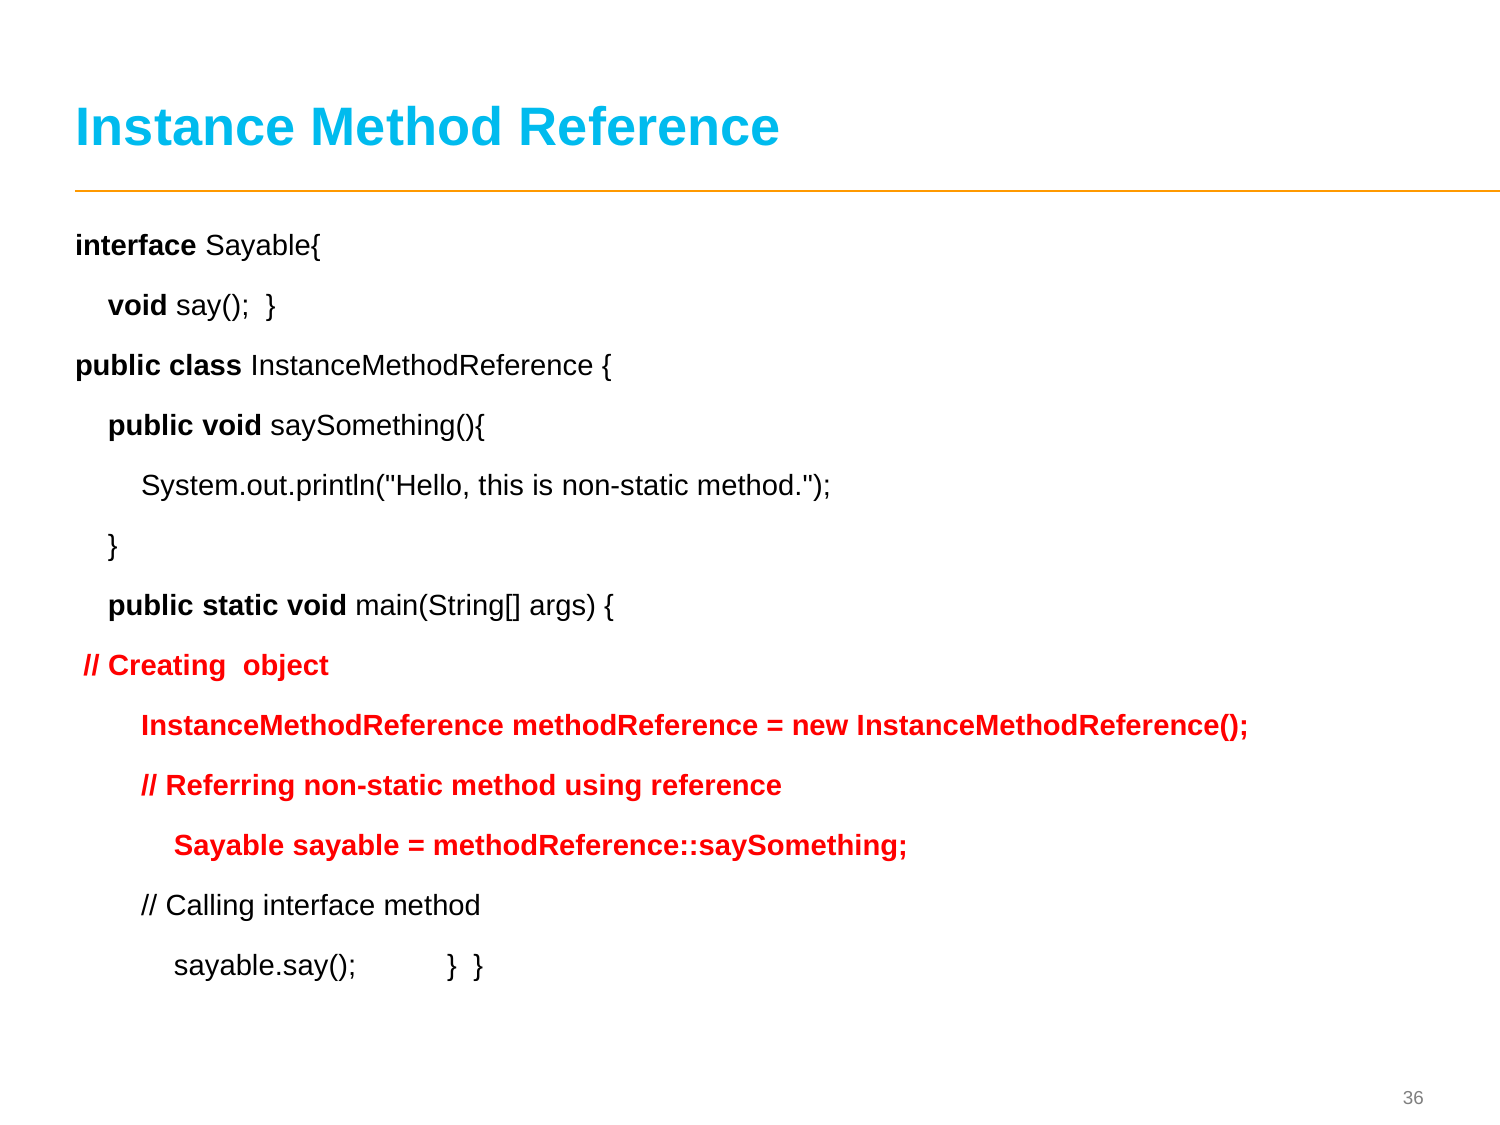

# Instance Method Reference
interface Sayable{
    void say();  }
public class InstanceMethodReference {
    public void saySomething(){
        System.out.println("Hello, this is non-static method.");
    }
    public static void main(String[] args) {
 // Creating  object
        InstanceMethodReference methodReference = new InstanceMethodReference();
        // Referring non-static method using reference
            Sayable sayable = methodReference::saySomething;
        // Calling interface method
            sayable.say();           }  }